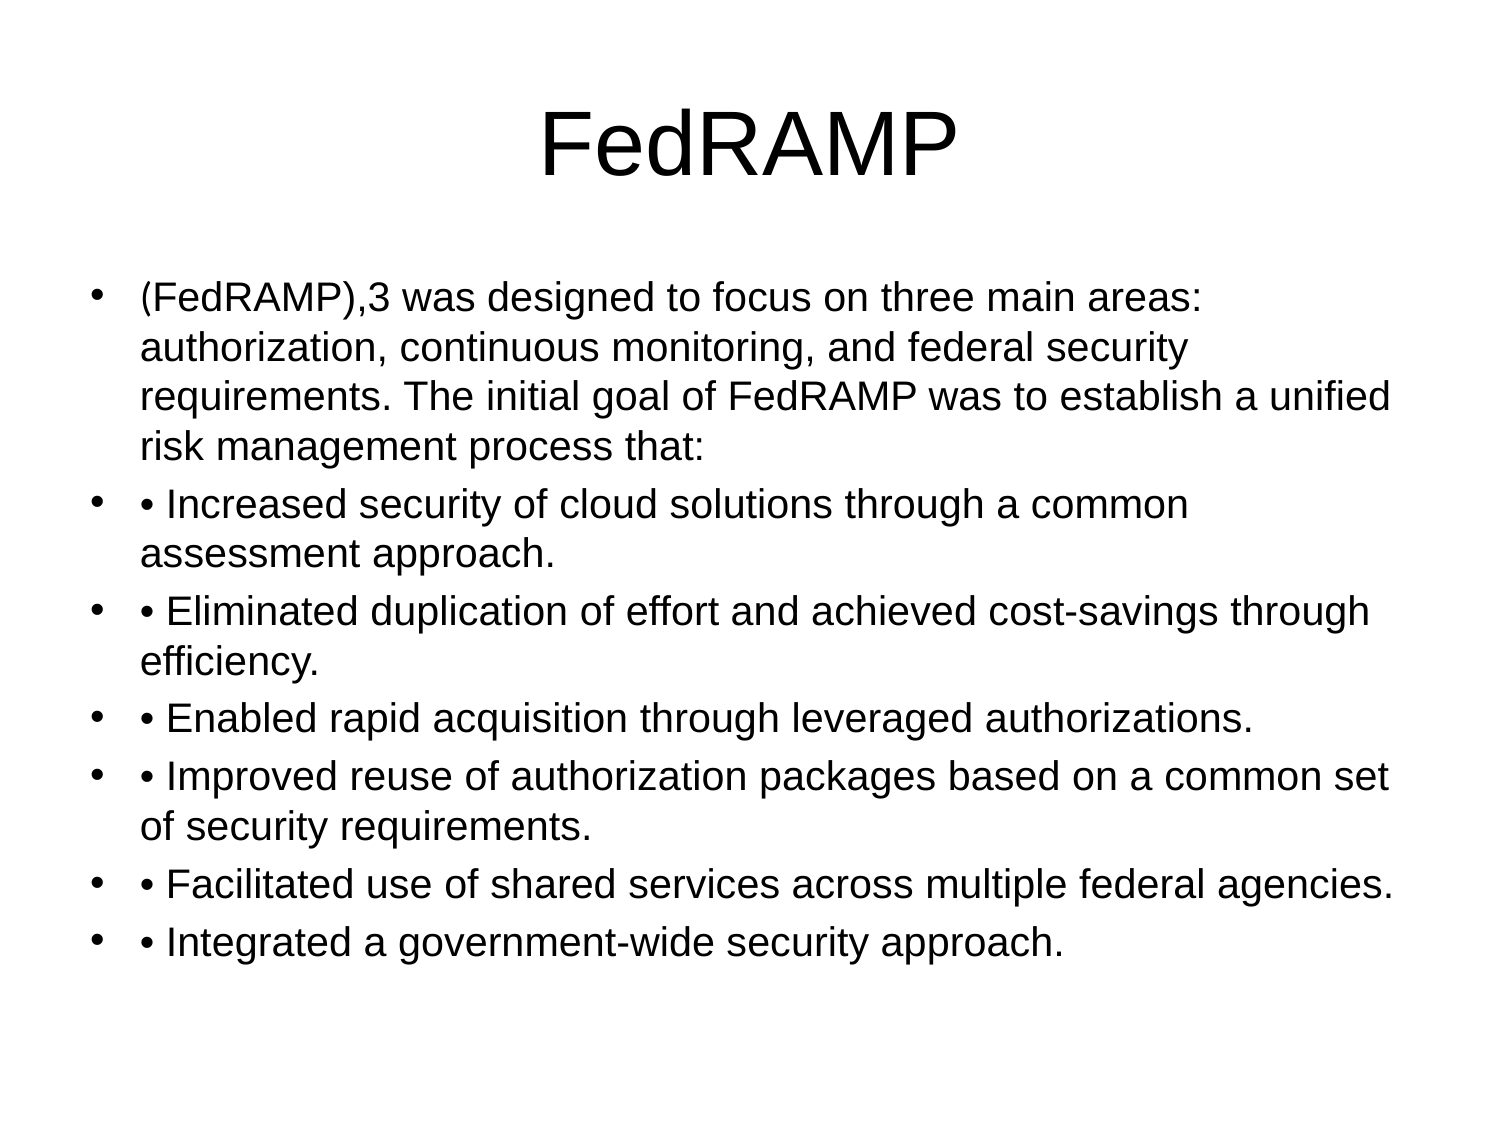

# FedRAMP
(FedRAMP),3 was designed to focus on three main areas: authorization, continuous monitoring, and federal security requirements. The initial goal of FedRAMP was to establish a unified risk management process that:
• Increased security of cloud solutions through a common assessment approach.
• Eliminated duplication of effort and achieved cost-savings through efficiency.
• Enabled rapid acquisition through leveraged authorizations.
• Improved reuse of authorization packages based on a common set of security requirements.
• Facilitated use of shared services across multiple federal agencies.
• Integrated a government-wide security approach.